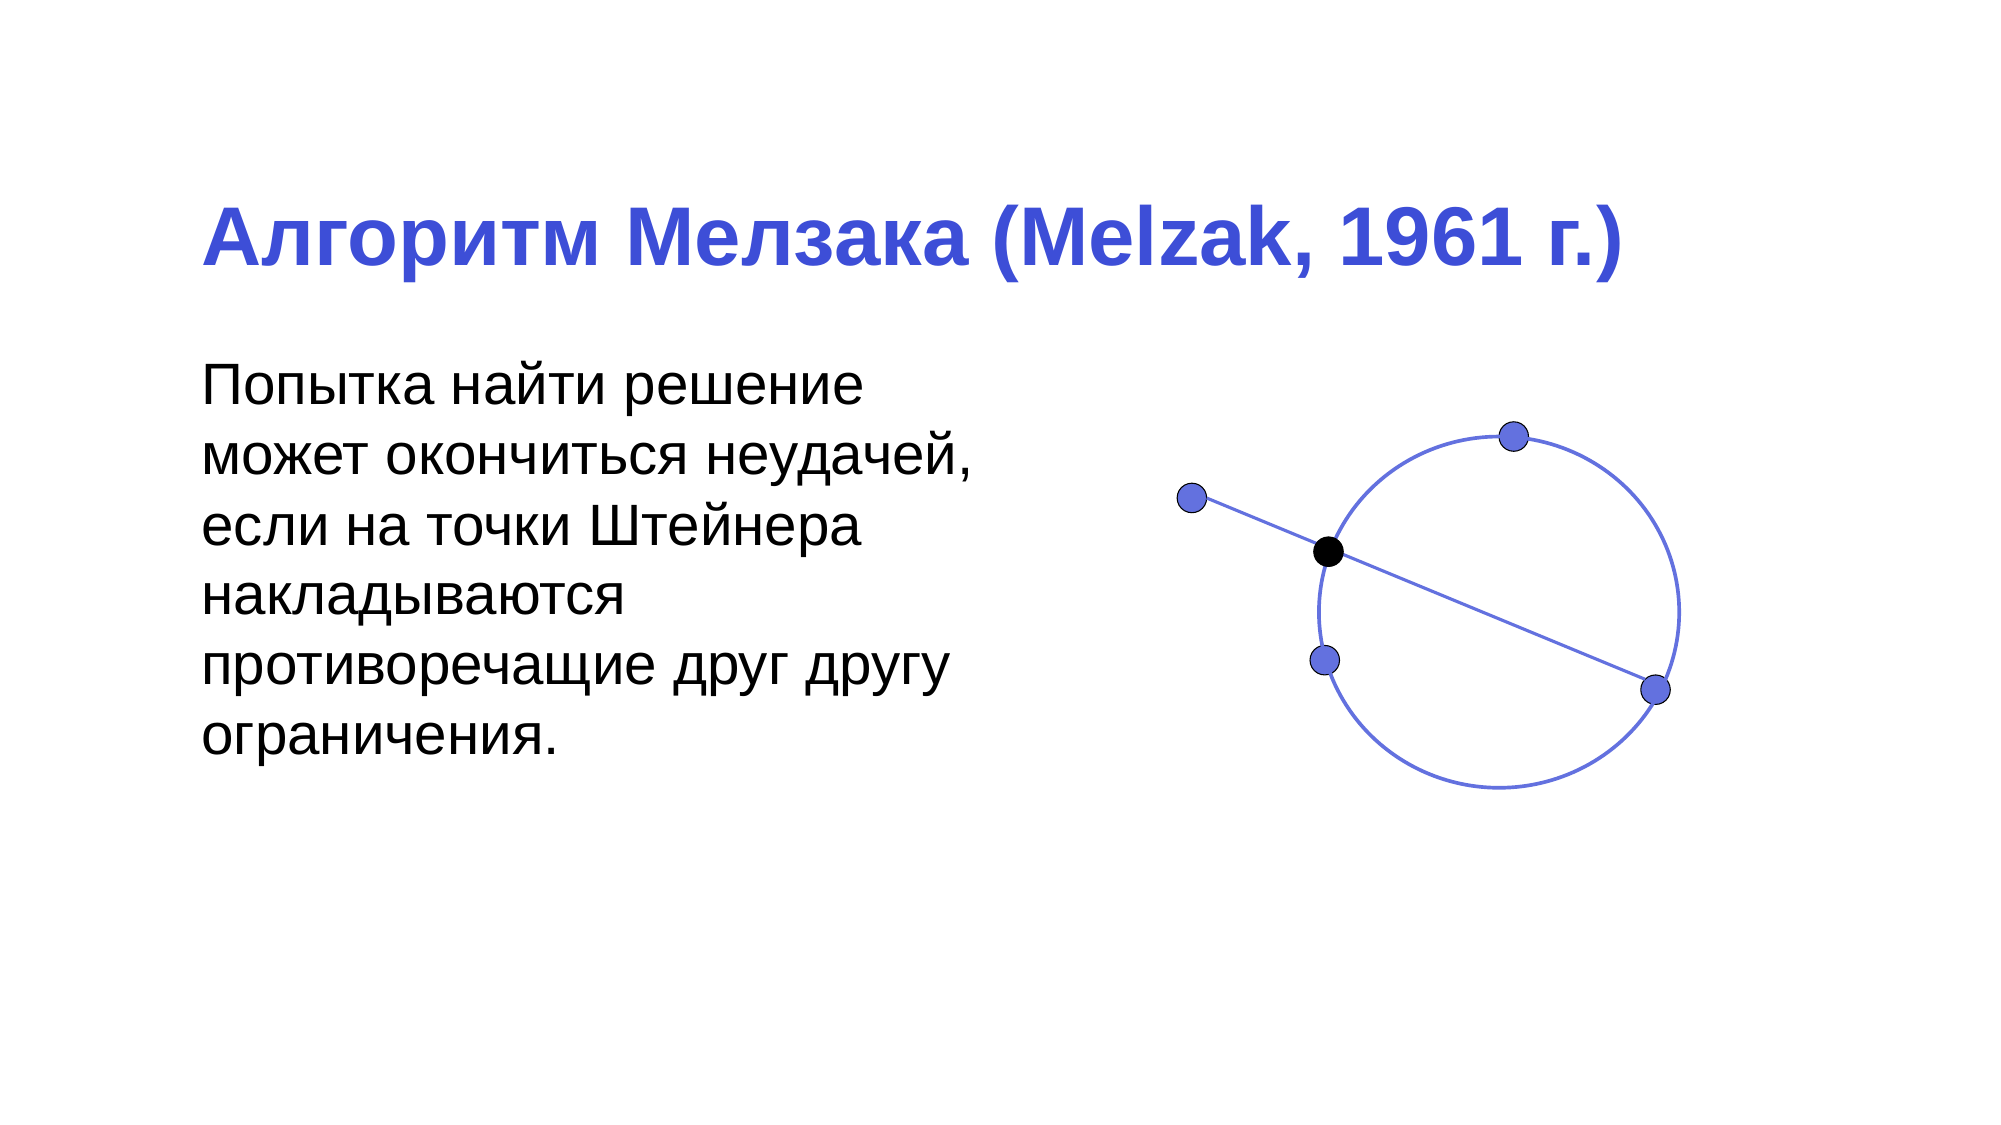

Алгоритм Мелзака (Melzak, 1961 г.)
Попытка найти решение может окончиться неудачей, если на точки Штейнера накладываются противоречащие друг другу ограничения.